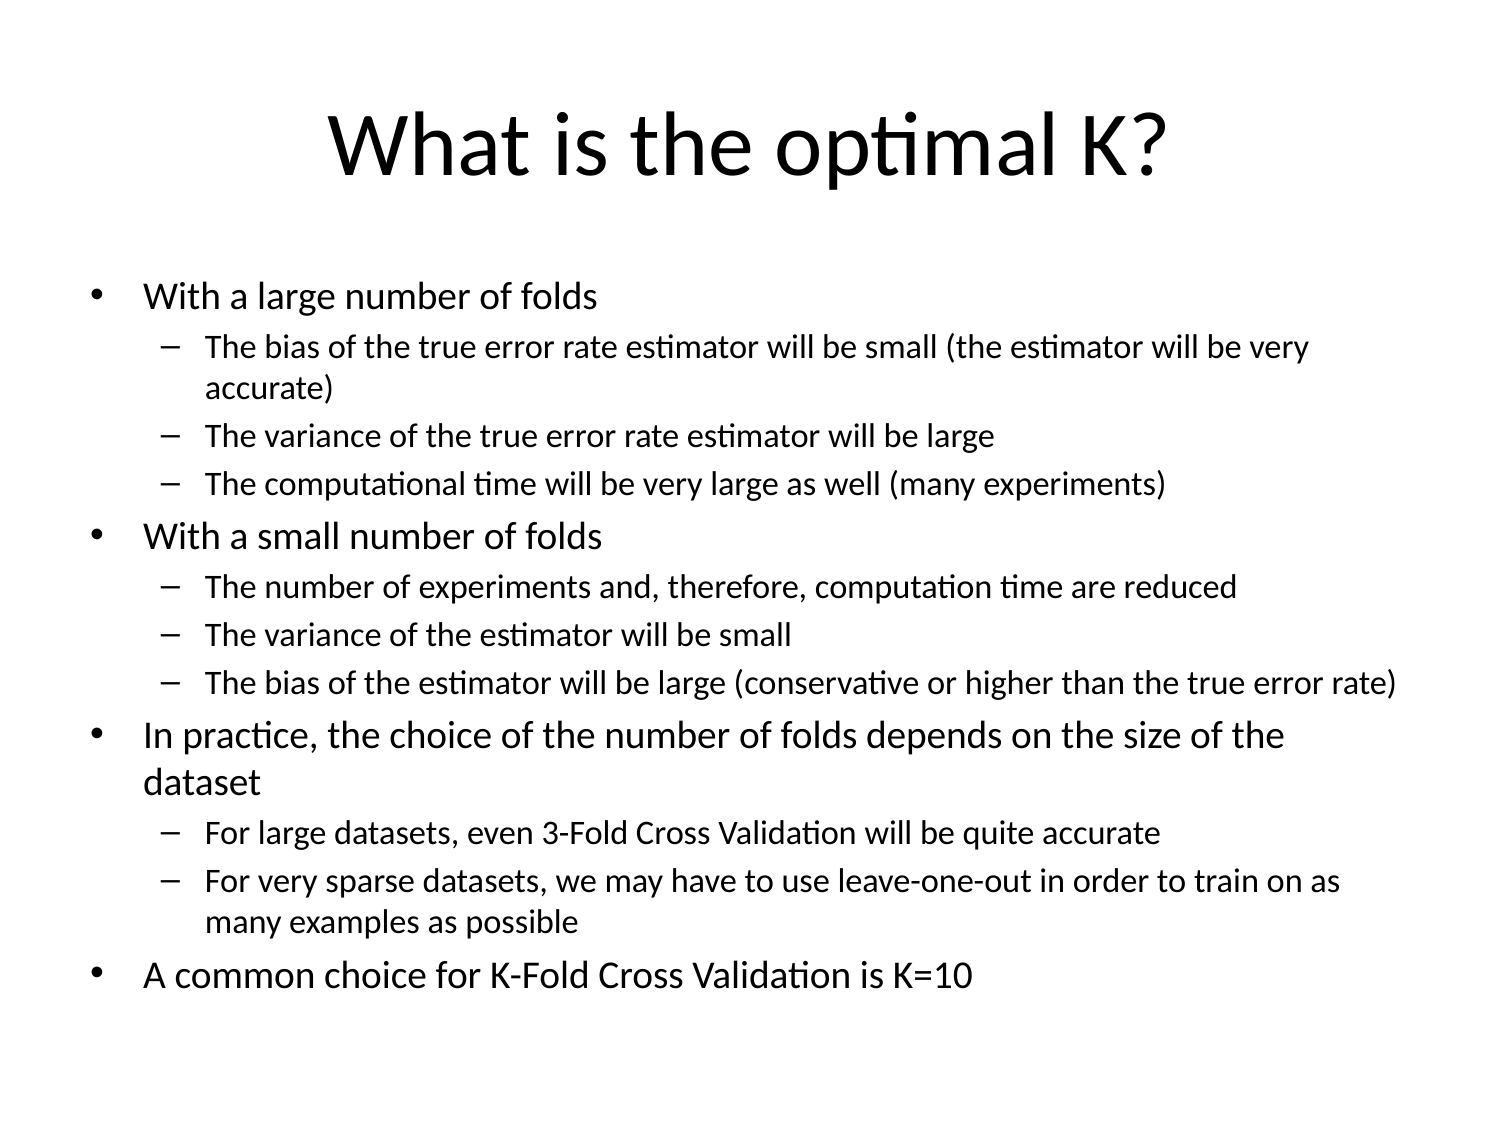

# What is the optimal K?
With a large number of folds
The bias of the true error rate estimator will be small (the estimator will be very accurate)
The variance of the true error rate estimator will be large
The computational time will be very large as well (many experiments)
With a small number of folds
The number of experiments and, therefore, computation time are reduced
The variance of the estimator will be small
The bias of the estimator will be large (conservative or higher than the true error rate)
In practice, the choice of the number of folds depends on the size of the dataset
For large datasets, even 3-Fold Cross Validation will be quite accurate
For very sparse datasets, we may have to use leave-one-out in order to train on as many examples as possible
A common choice for K-Fold Cross Validation is K=10